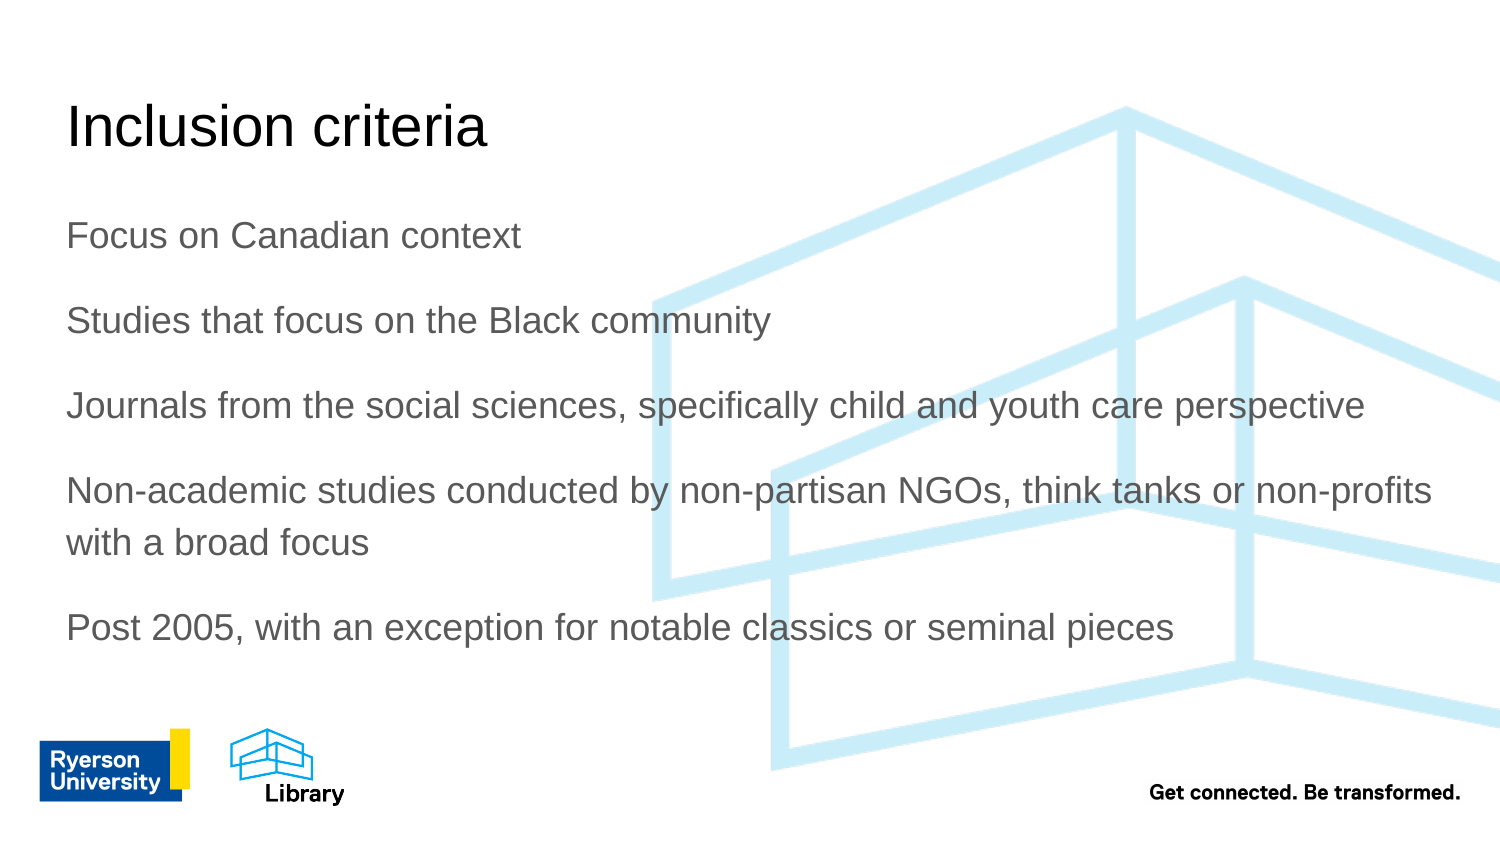

# Inclusion criteria
Focus on Canadian context
Studies that focus on the Black community
Journals from the social sciences, specifically child and youth care perspective
Non-academic studies conducted by non-partisan NGOs, think tanks or non-profits with a broad focus
Post 2005, with an exception for notable classics or seminal pieces